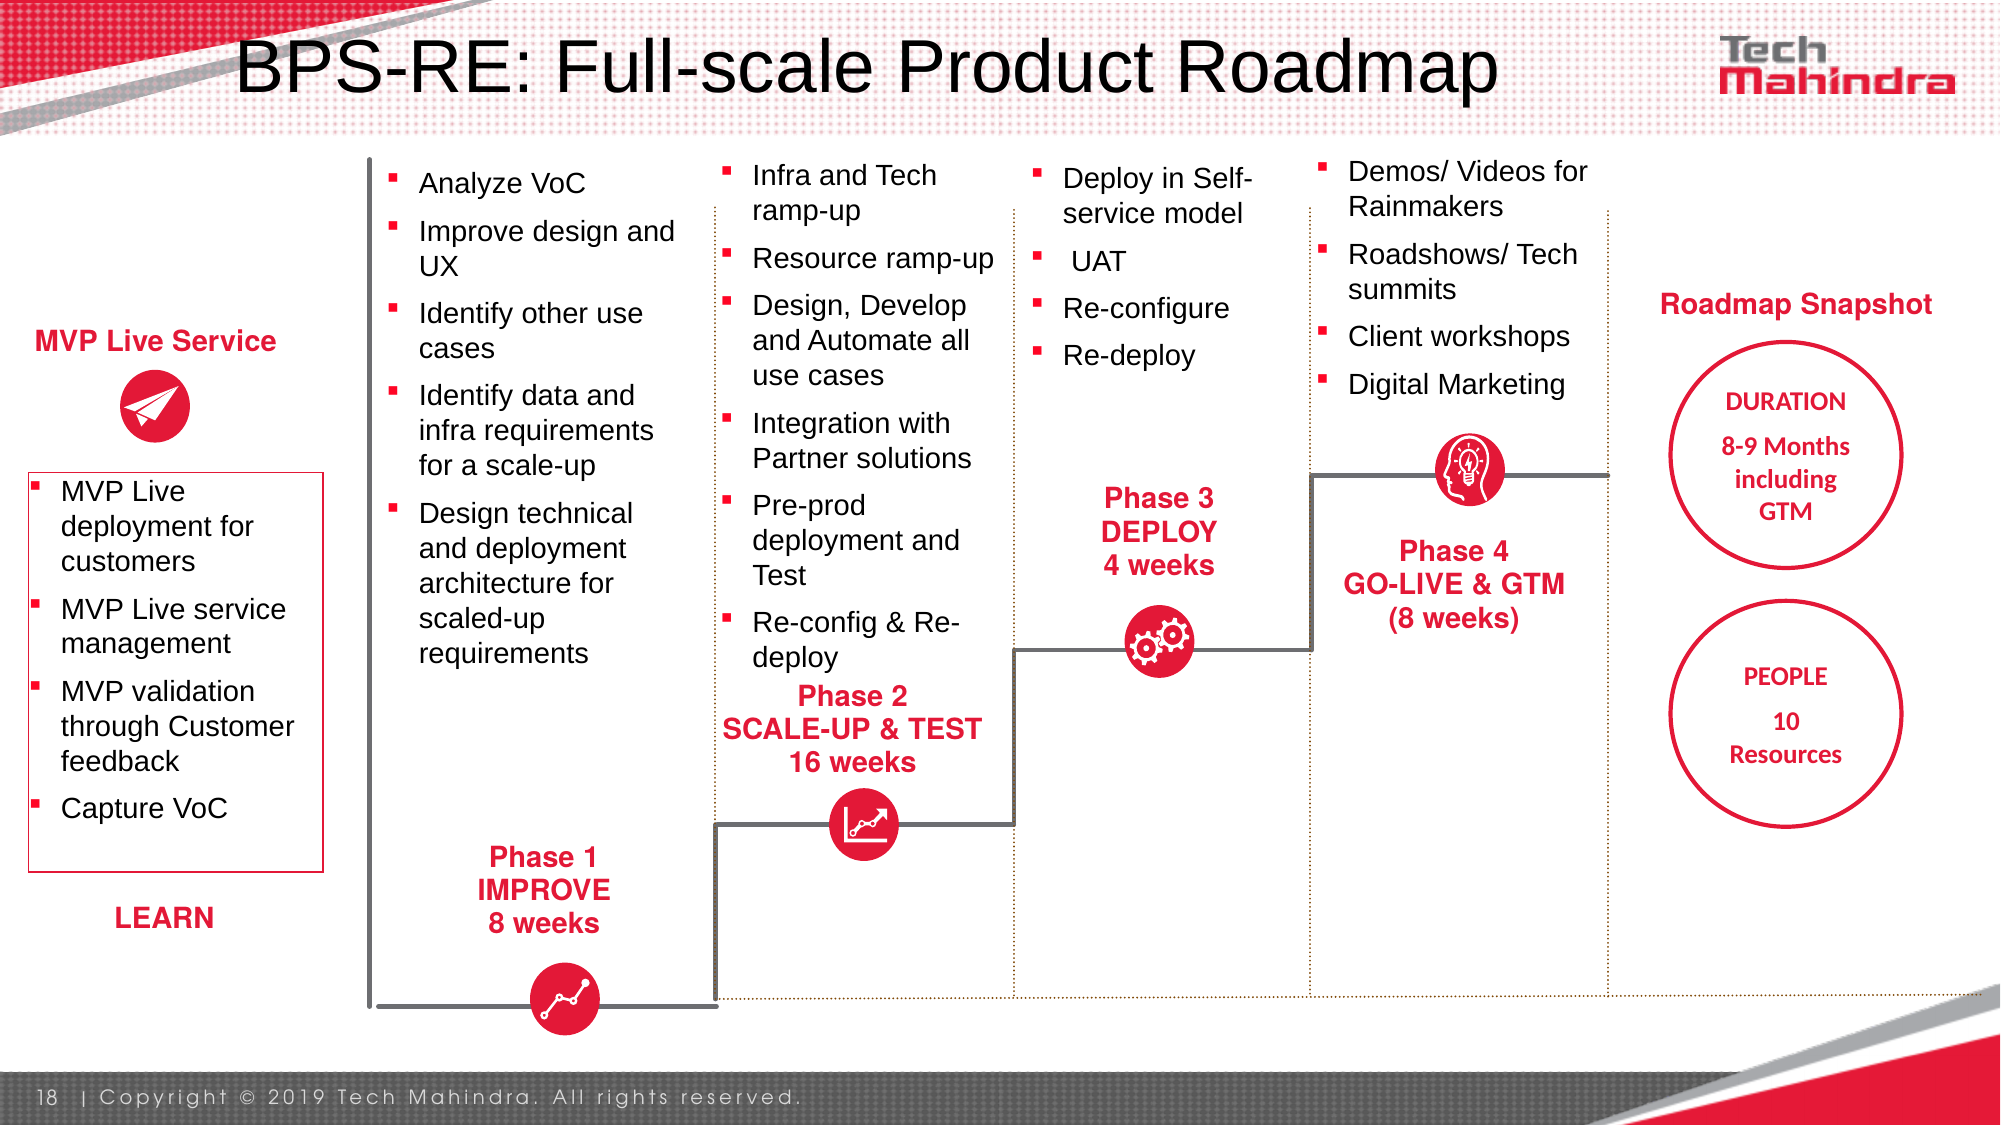

BPS-RE: Full-scale Product Roadmap
Demos/ Videos for Rainmakers
Roadshows/ Tech summits
Client workshops
Digital Marketing

Infra and Tech ramp-up
Resource ramp-up
Design, Develop and Automate all use cases
Integration with Partner solutions
Pre-prod deployment and Test
Re-config & Re-deploy
Deploy in Self-service model
 UAT
Re-configure
Re-deploy
Analyze VoC
Improve design and UX
Identify other use cases
Identify data and infra requirements for a scale-up
Design technical and deployment architecture for scaled-up requirements
Roadmap Snapshot
MVP Live Service
DURATION
8-9 Months including GTM

MVP Live deployment for customers
MVP Live service management
MVP validation through Customer feedback
Capture VoC

Phase 3
DEPLOY
4 weeks
Phase 4
GO-LIVE & GTM
(8 weeks)

PEOPLE
10 Resources

Phase 2
SCALE-UP & TEST
16 weeks

Phase 1
IMPROVE
8 weeks
LEARN